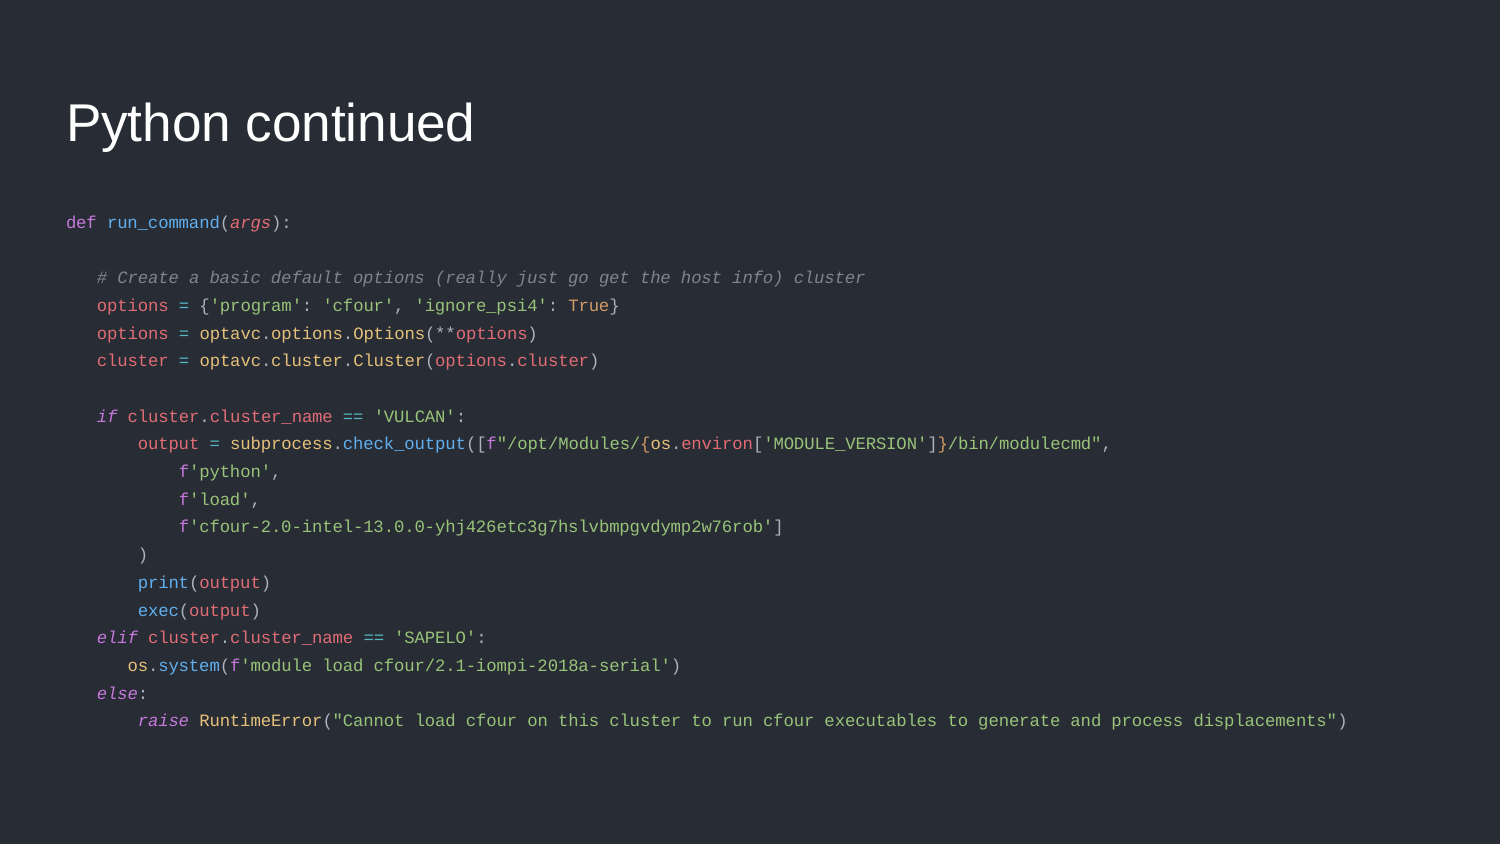

# Python continued
def run_command(args):

   # Create a basic default options (really just go get the host info) cluster
   options = {'program': 'cfour', 'ignore_psi4': True}
   options = optavc.options.Options(**options)
   cluster = optavc.cluster.Cluster(options.cluster)

   if cluster.cluster_name == 'VULCAN':
       output = subprocess.check_output([f"/opt/Modules/{os.environ['MODULE_VERSION']}/bin/modulecmd",
           f'python',
           f'load',
           f'cfour-2.0-intel-13.0.0-yhj426etc3g7hslvbmpgvdymp2w76rob']
       )
       print(output)
       exec(output)
   elif cluster.cluster_name == 'SAPELO':
      os.system(f'module load cfour/2.1-iompi-2018a-serial')
   else:
       raise RuntimeError("Cannot load cfour on this cluster to run cfour executables to generate and process displacements")